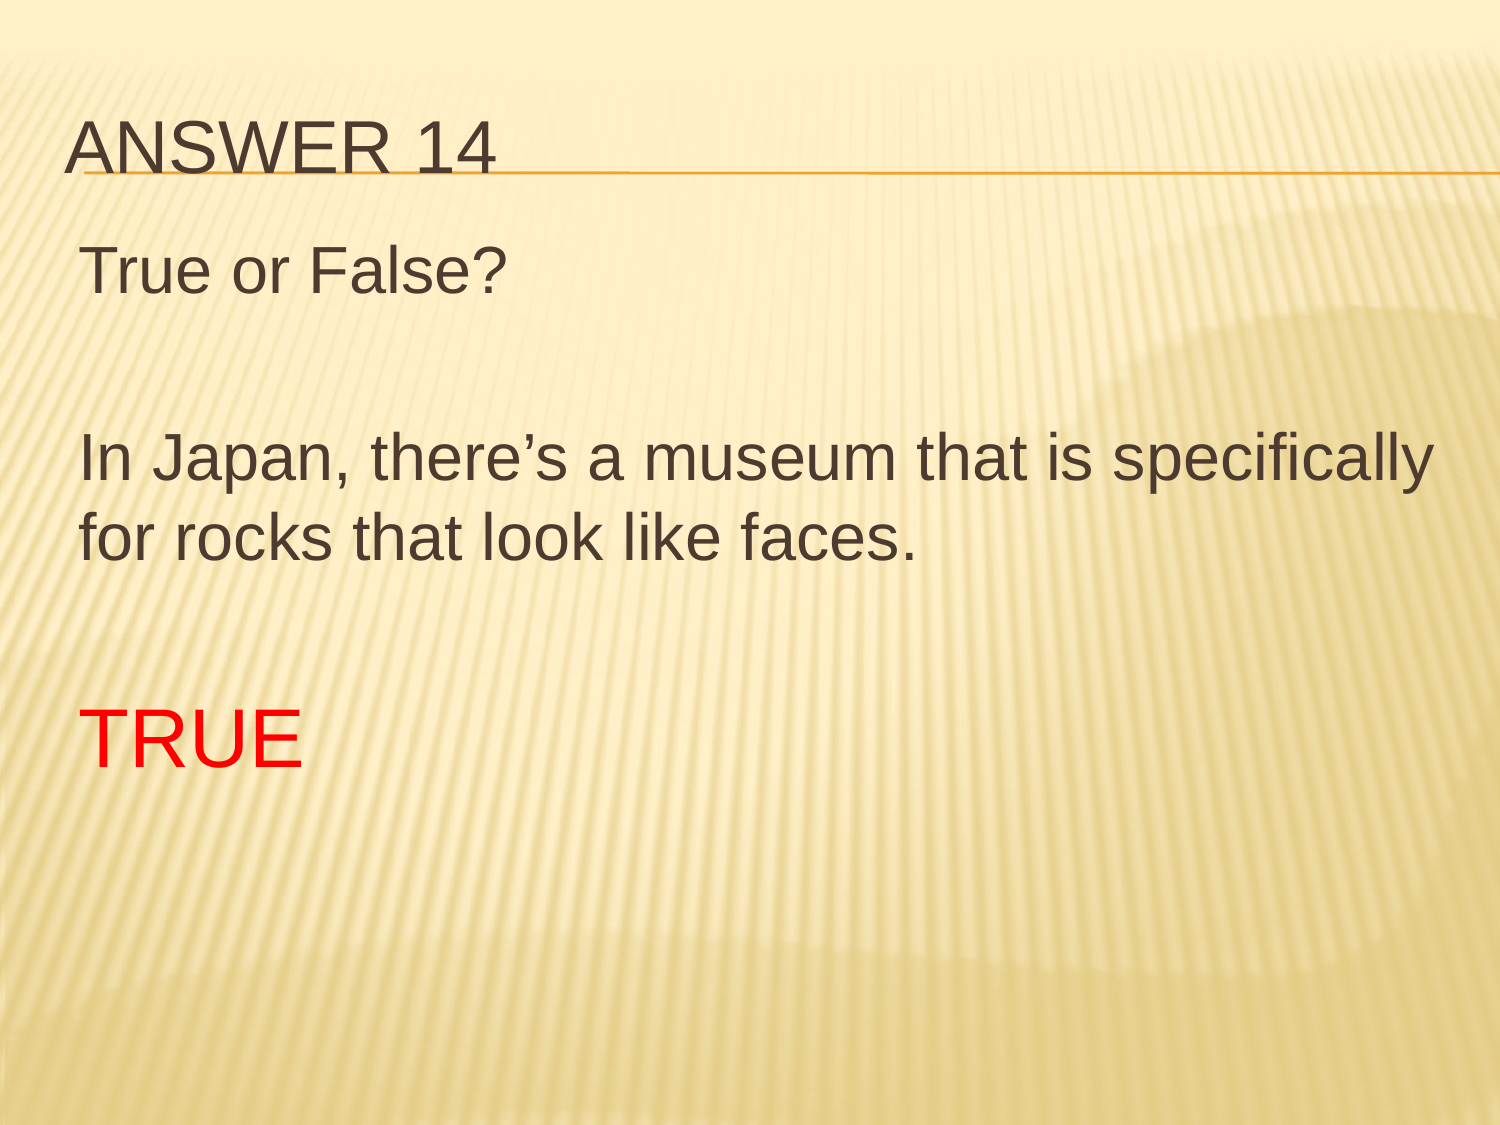

# Answer 14
True or False?

In Japan, there’s a museum that is specifically for rocks that look like faces.

TRUE